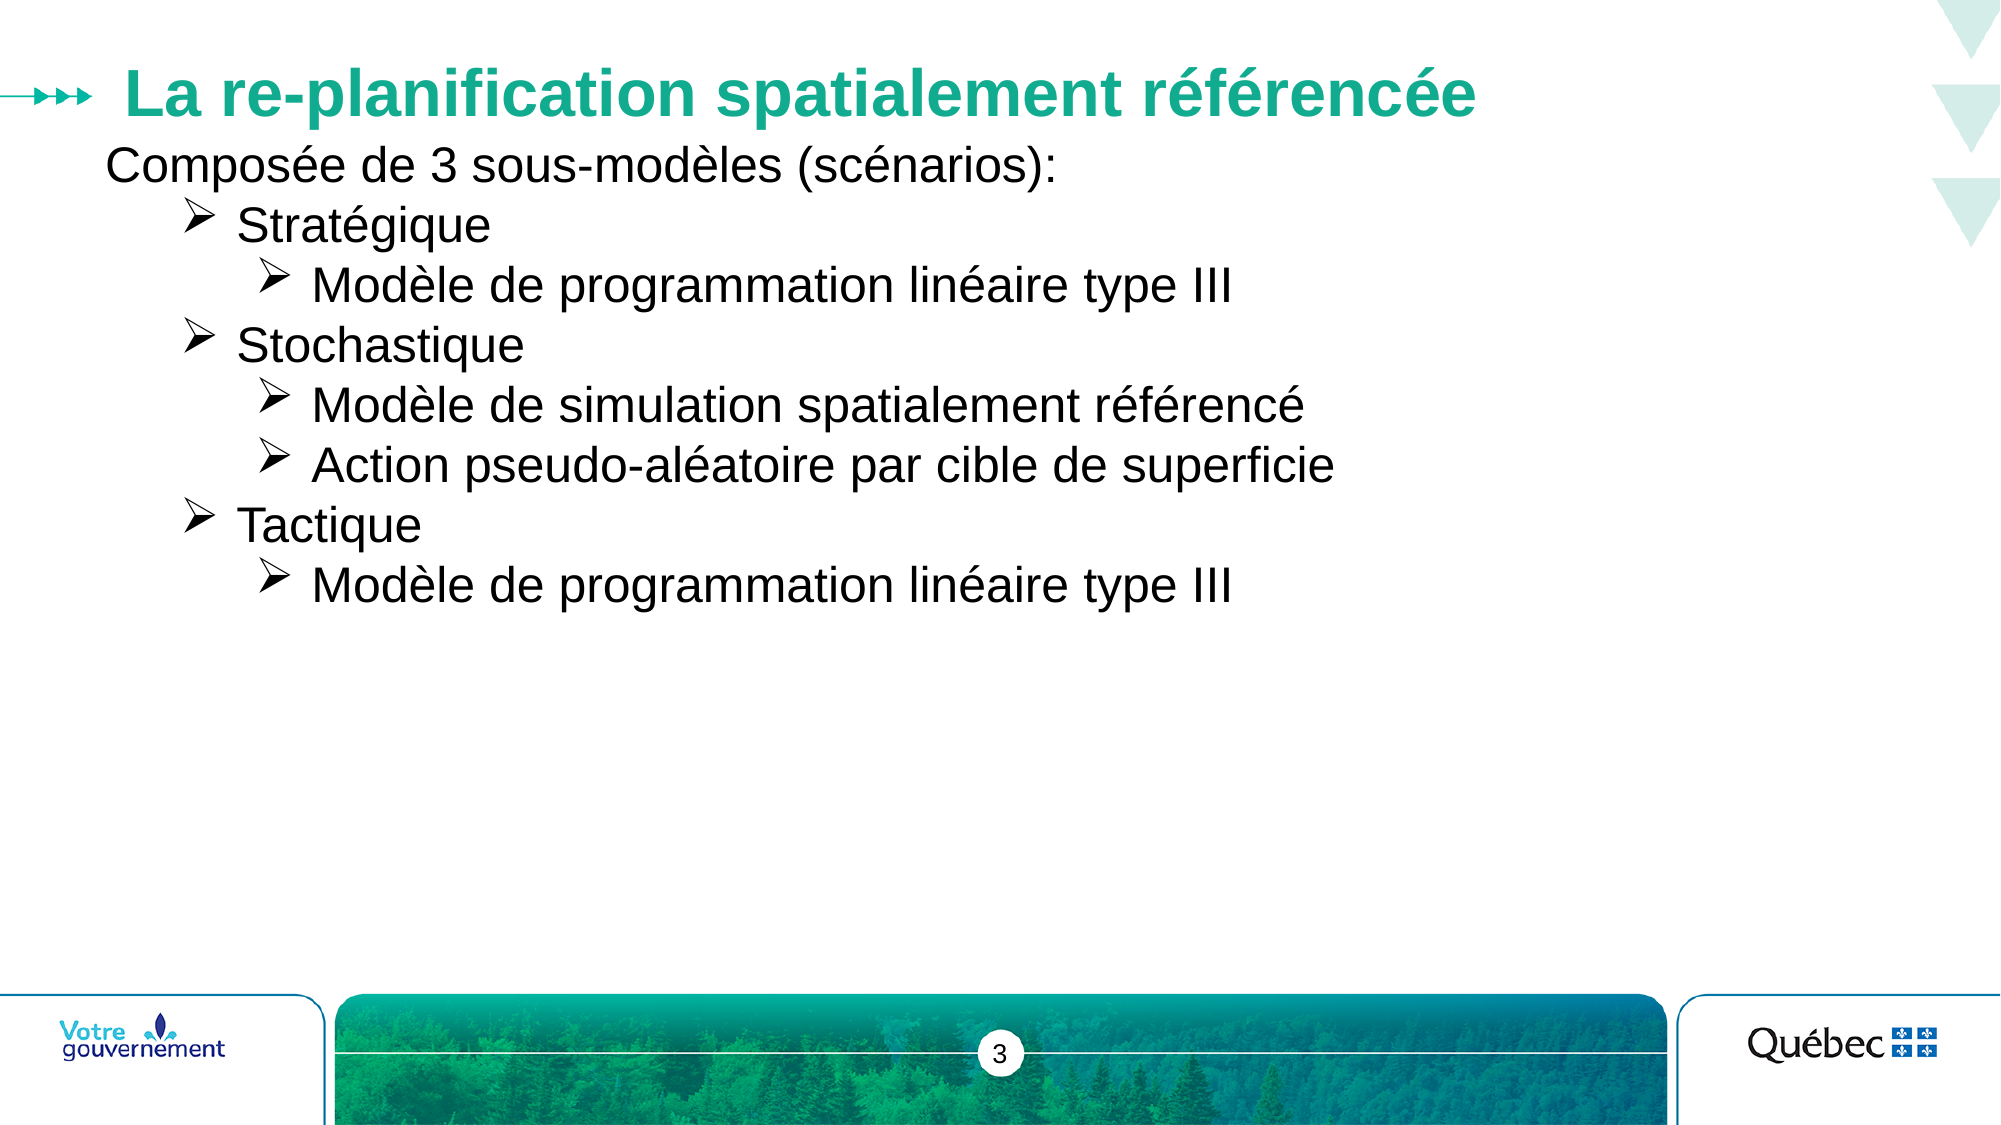

# La re-planification spatialement référencée
Composée de 3 sous-modèles (scénarios):
Stratégique
Modèle de programmation linéaire type III
Stochastique
Modèle de simulation spatialement référencé
Action pseudo-aléatoire par cible de superficie
Tactique
Modèle de programmation linéaire type III
3